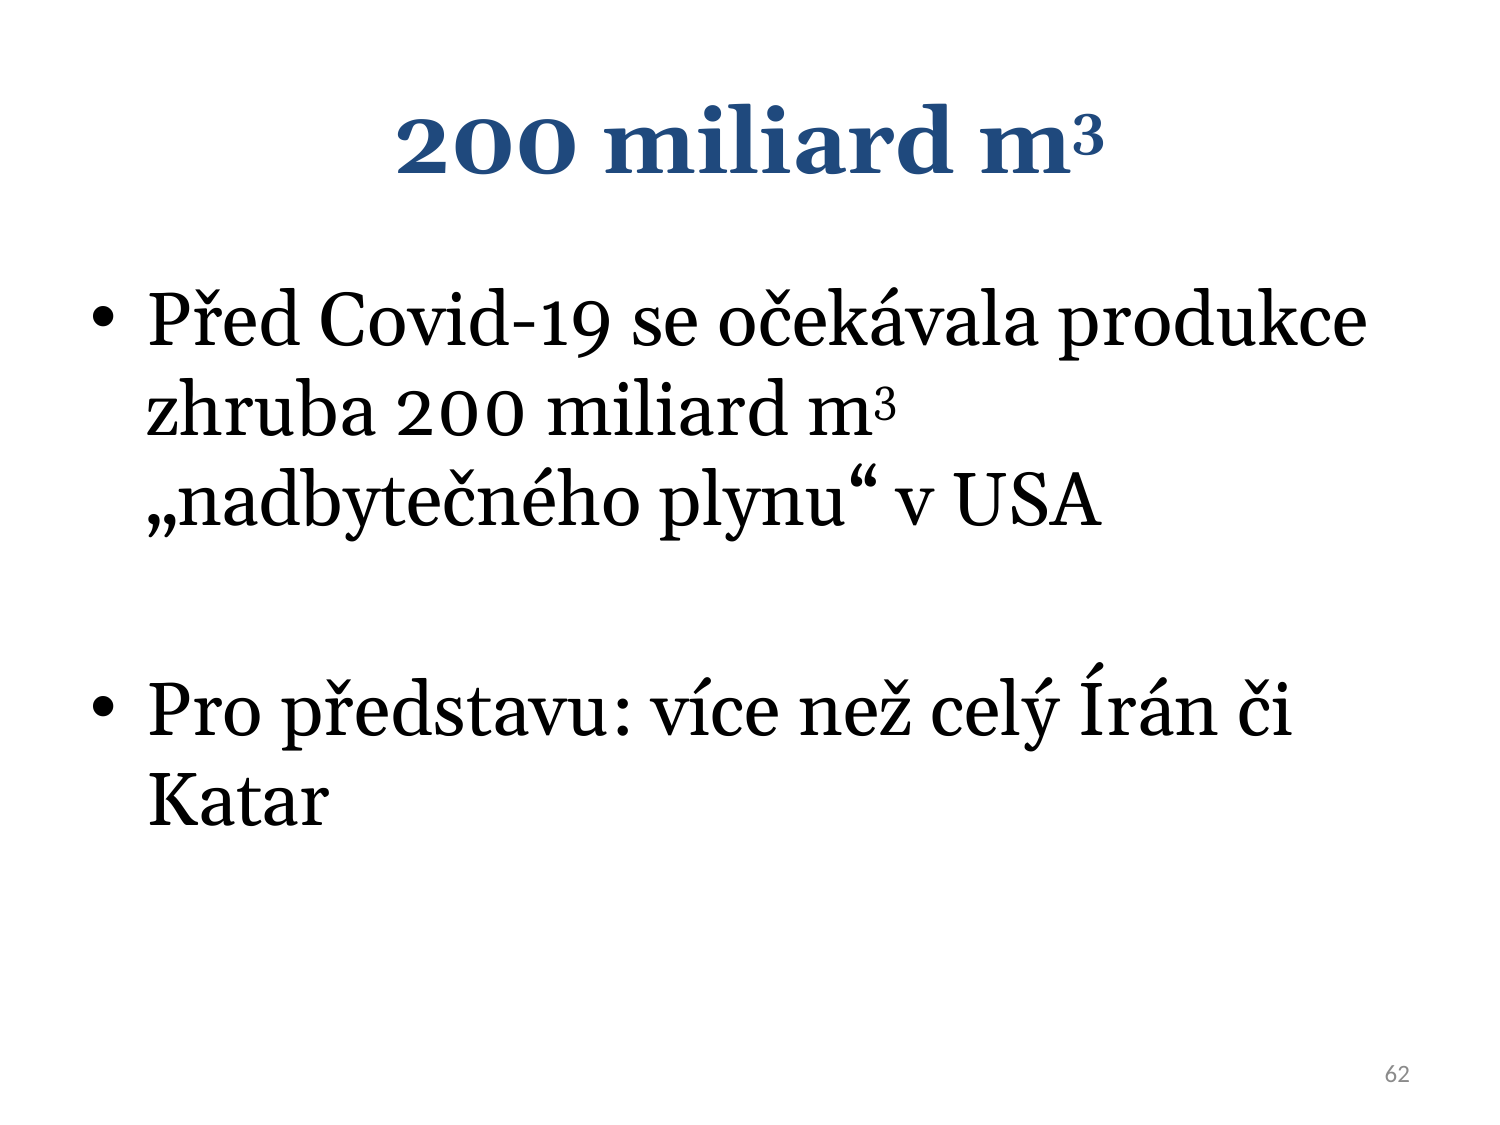

# 200 miliard m3
Před Covid-19 se očekávala produkce zhruba 200 miliard m3 „nadbytečného plynu“ v USA

Pro představu: více než celý Írán či Katar

62